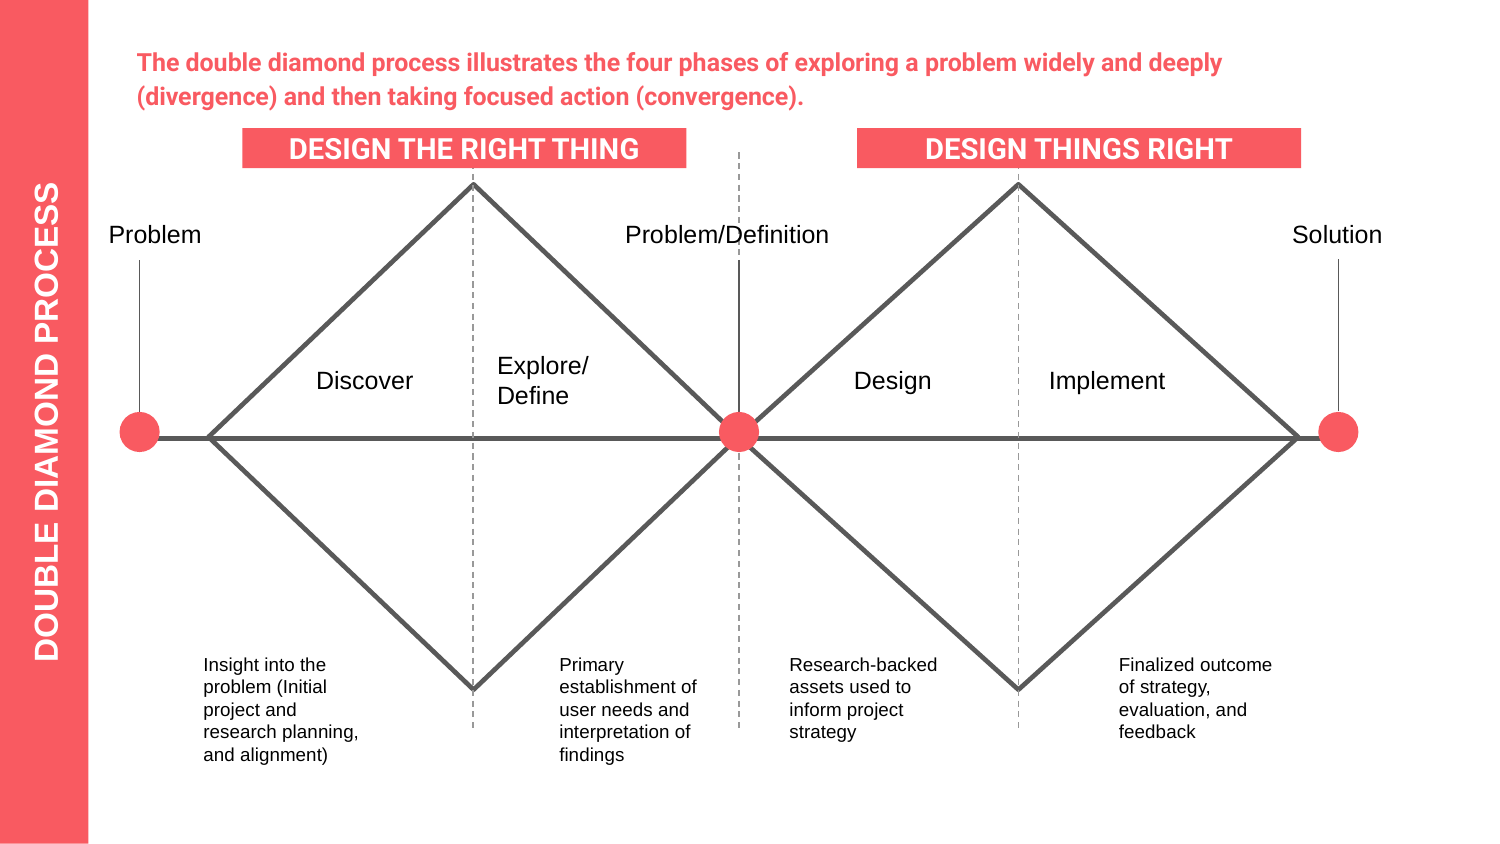

The double diamond process illustrates the four phases of exploring a problem widely and deeply (divergence) and then taking focused action (convergence).
DESIGN THE RIGHT THING
DESIGN THINGS RIGHT

Problem
Problem/Definition
Solution
Explore/
Define
Discover
Design
Implement
# DOUBLE DIAMOND PROCESS

Insight into the problem (Initial project and research planning, and alignment)
Primary establishment of user needs and interpretation of findings
Research-backed assets used to inform project strategy
Finalized outcome of strategy, evaluation, and feedback